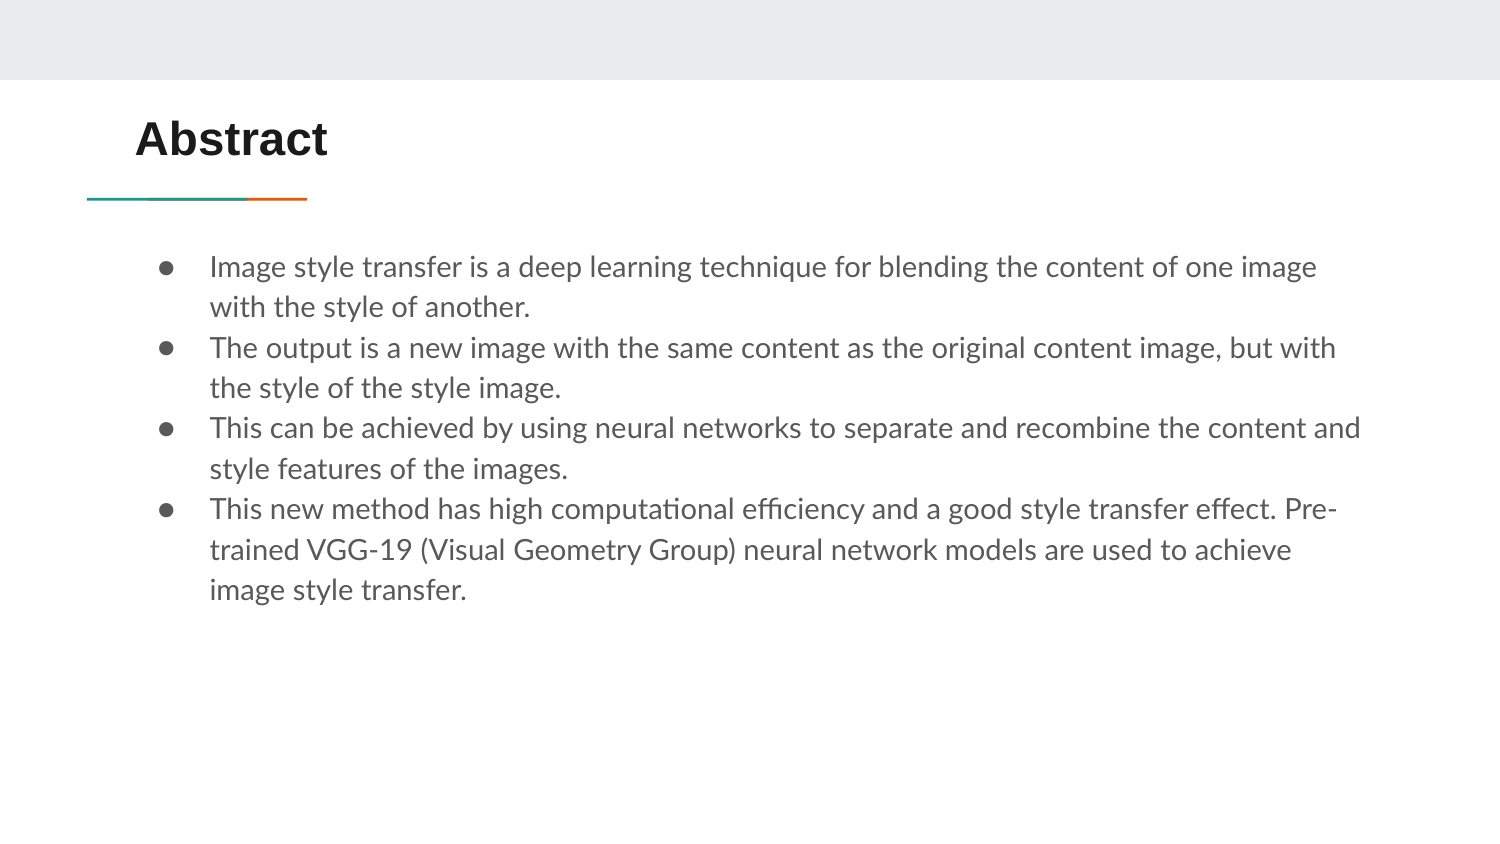

# Abstract
Image style transfer is a deep learning technique for blending the content of one image with the style of another.
The output is a new image with the same content as the original content image, but with the style of the style image.
This can be achieved by using neural networks to separate and recombine the content and style features of the images.
This new method has high computational efficiency and a good style transfer effect. Pre-trained VGG-19 (Visual Geometry Group) neural network models are used to achieve image style transfer.